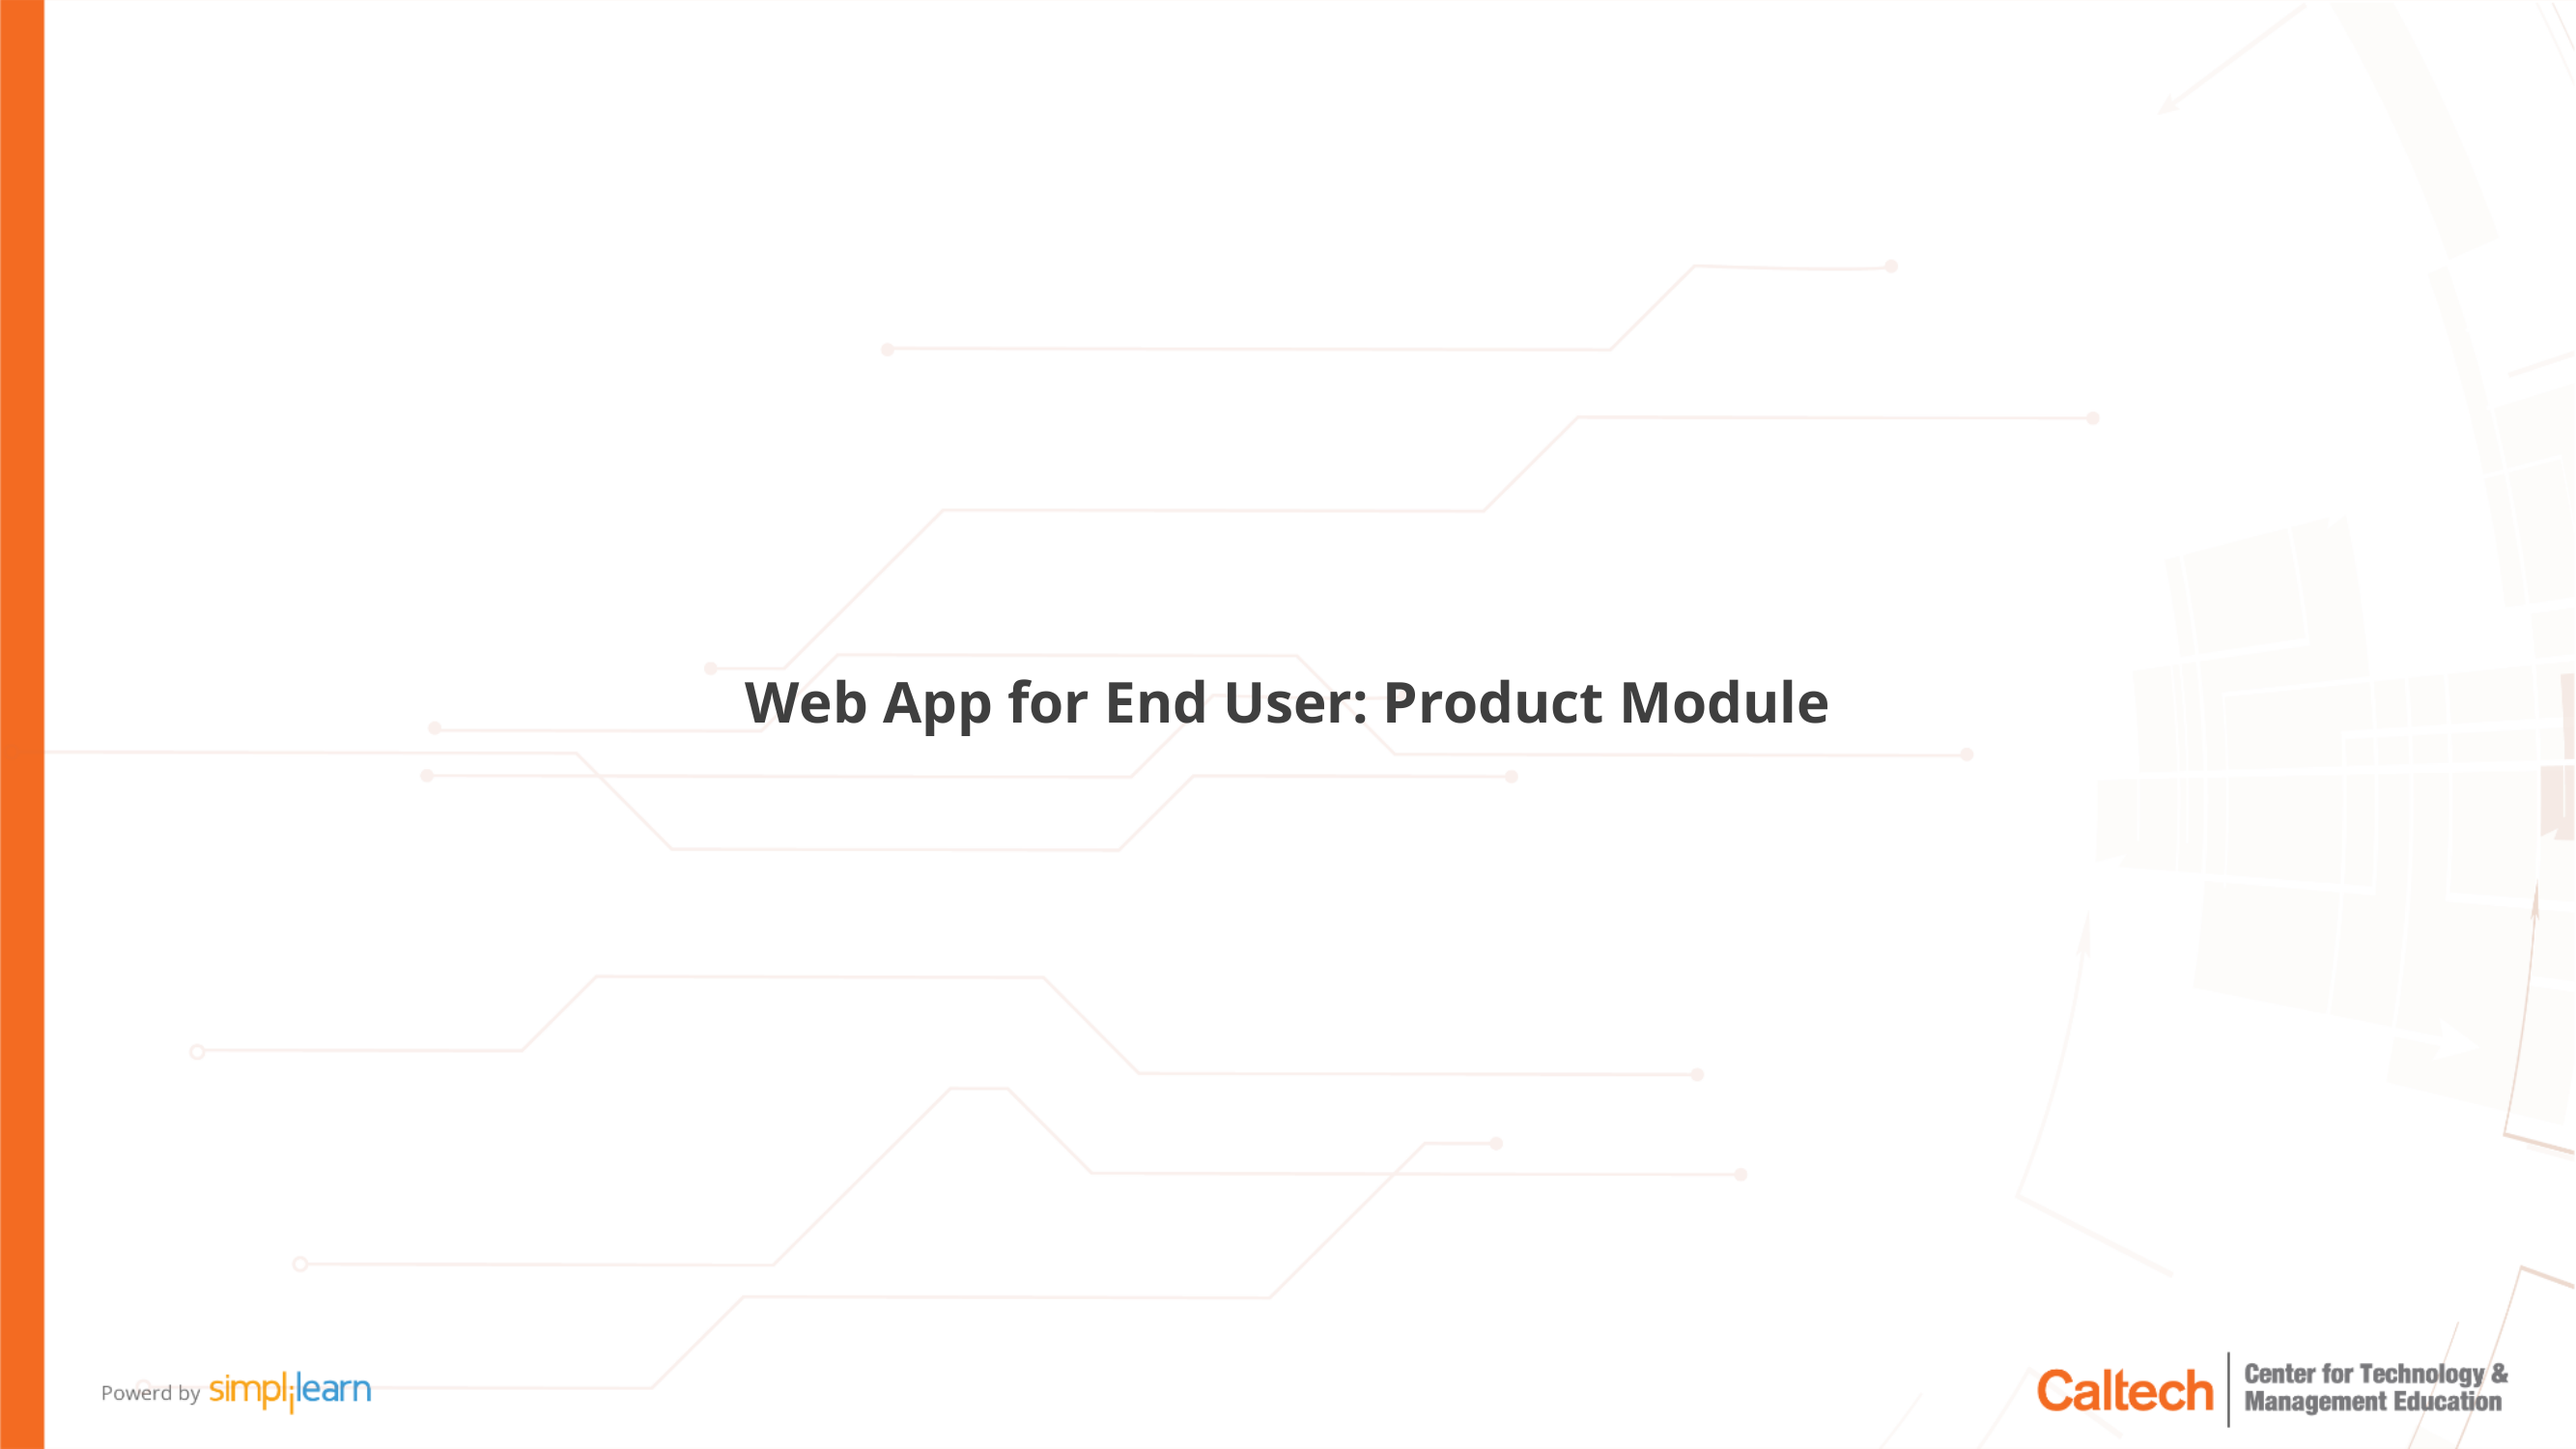

Web App for End User: Product Module